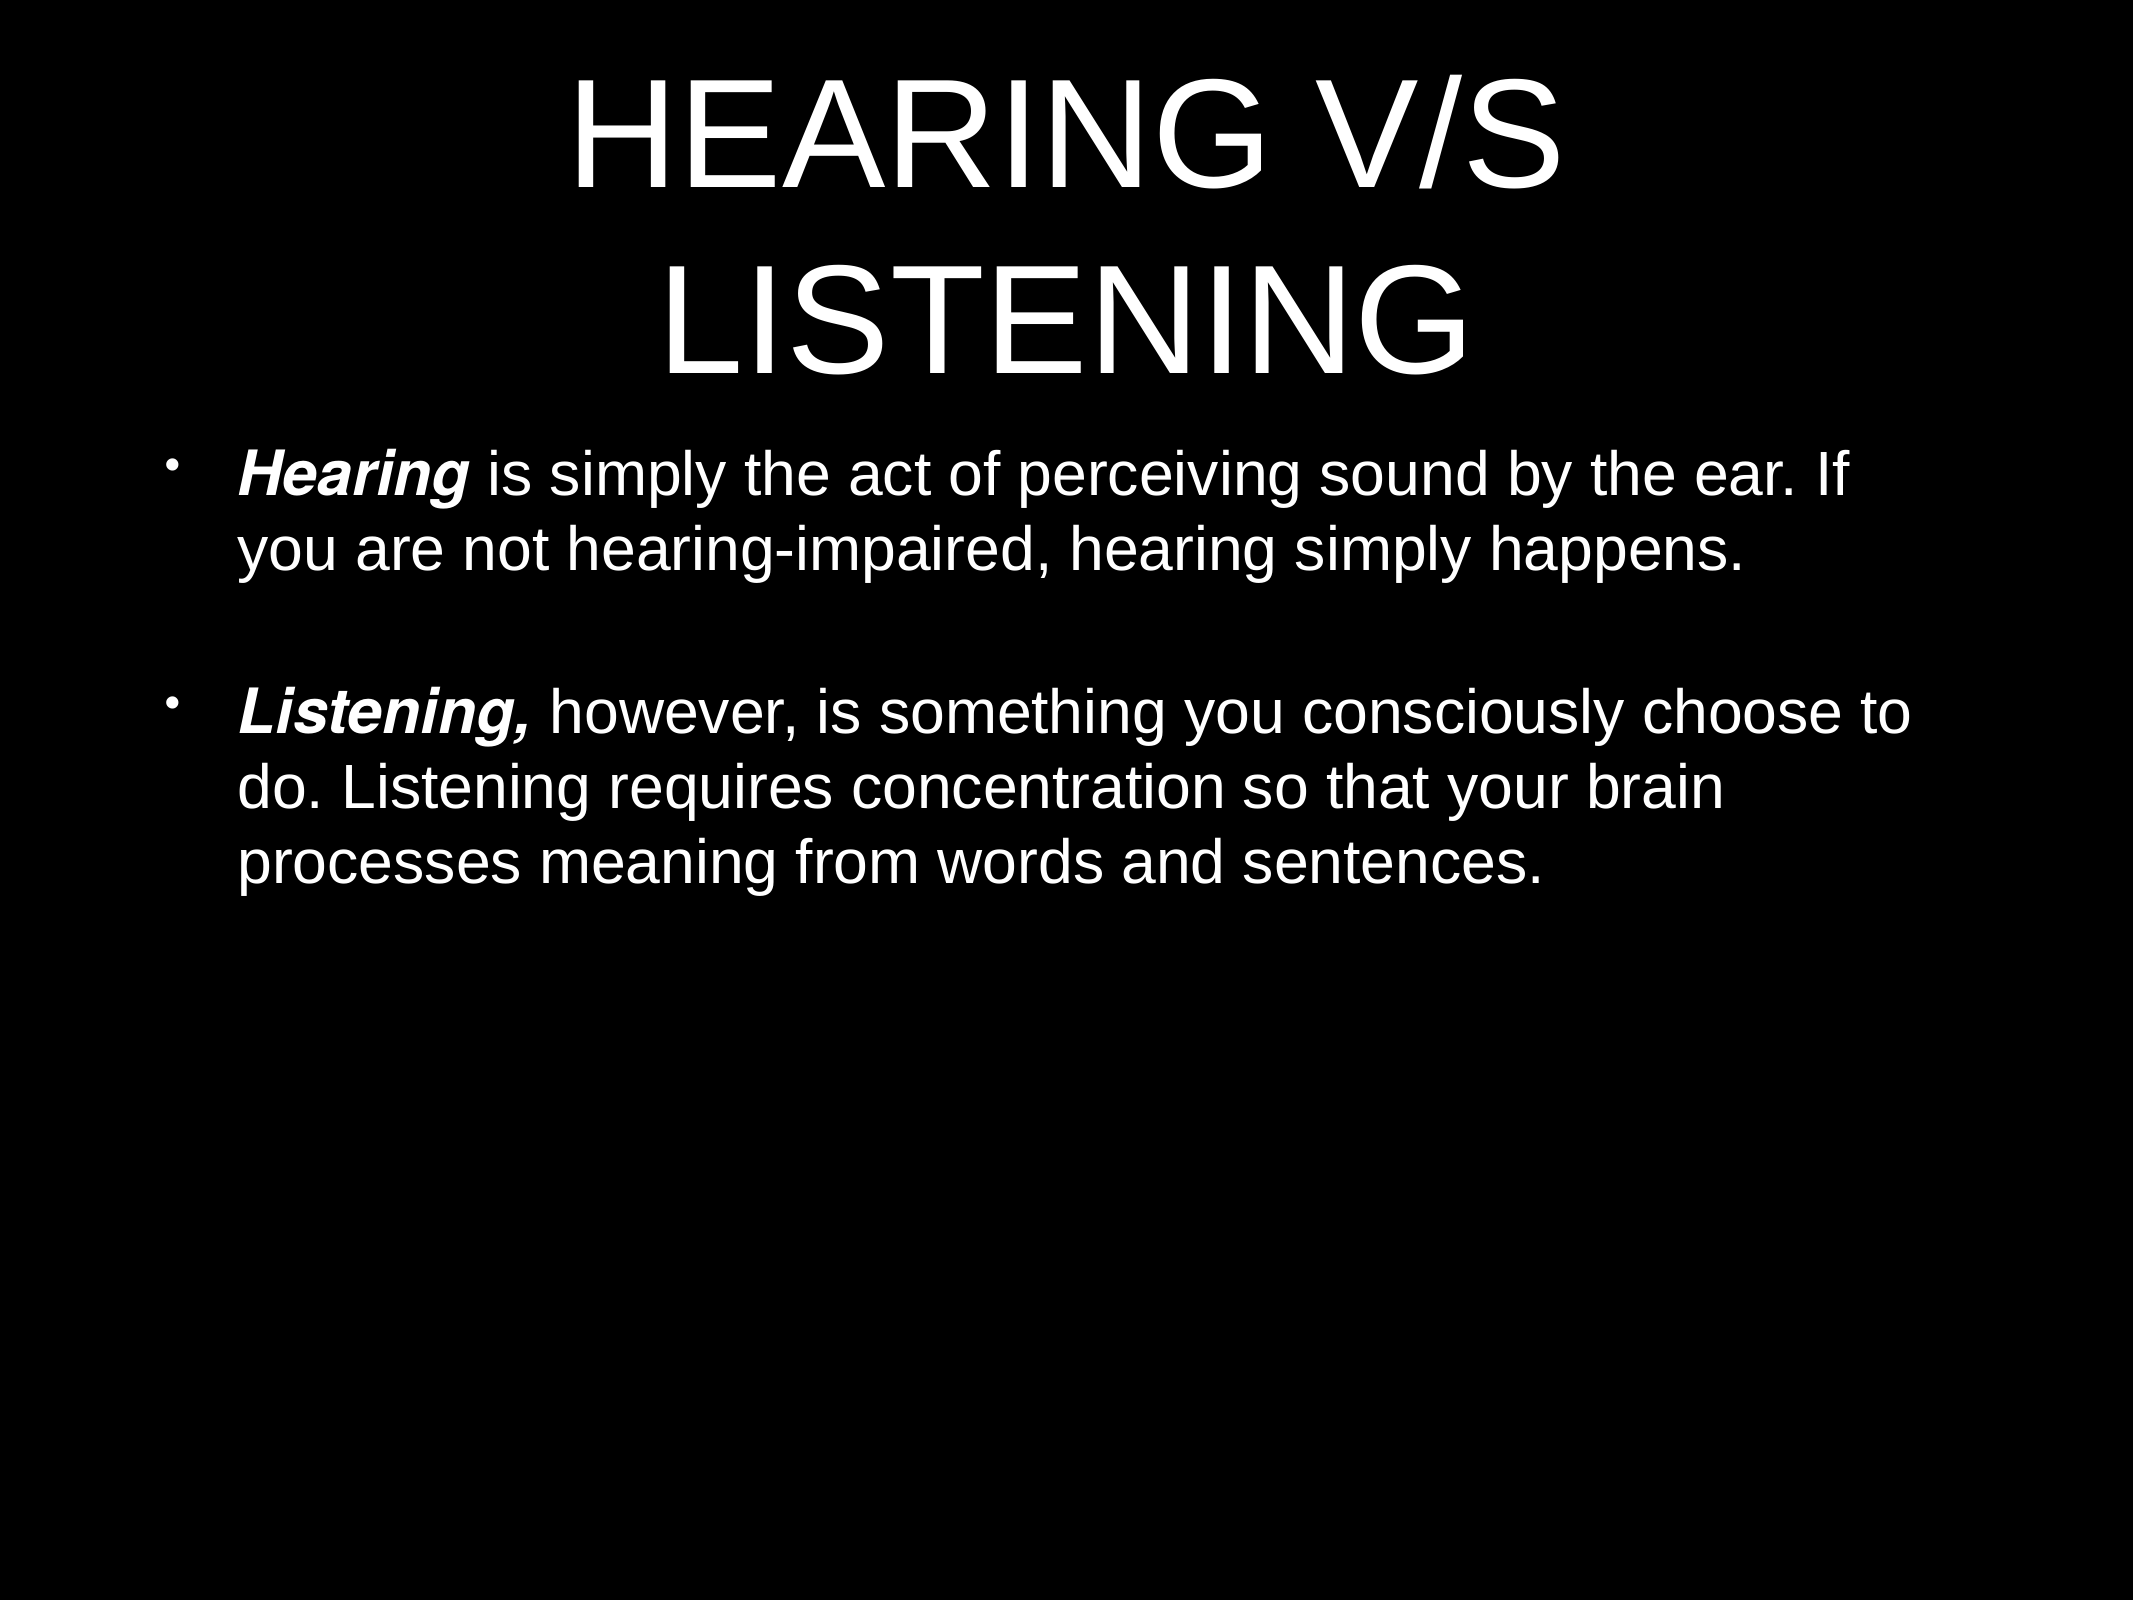

# HEARING V/S LISTENING
Hearing is simply the act of perceiving sound by the ear. If you are not hearing-impaired, hearing simply happens.
Listening, however, is something you consciously choose to do. Listening requires concentration so that your brain processes meaning from words and sentences.